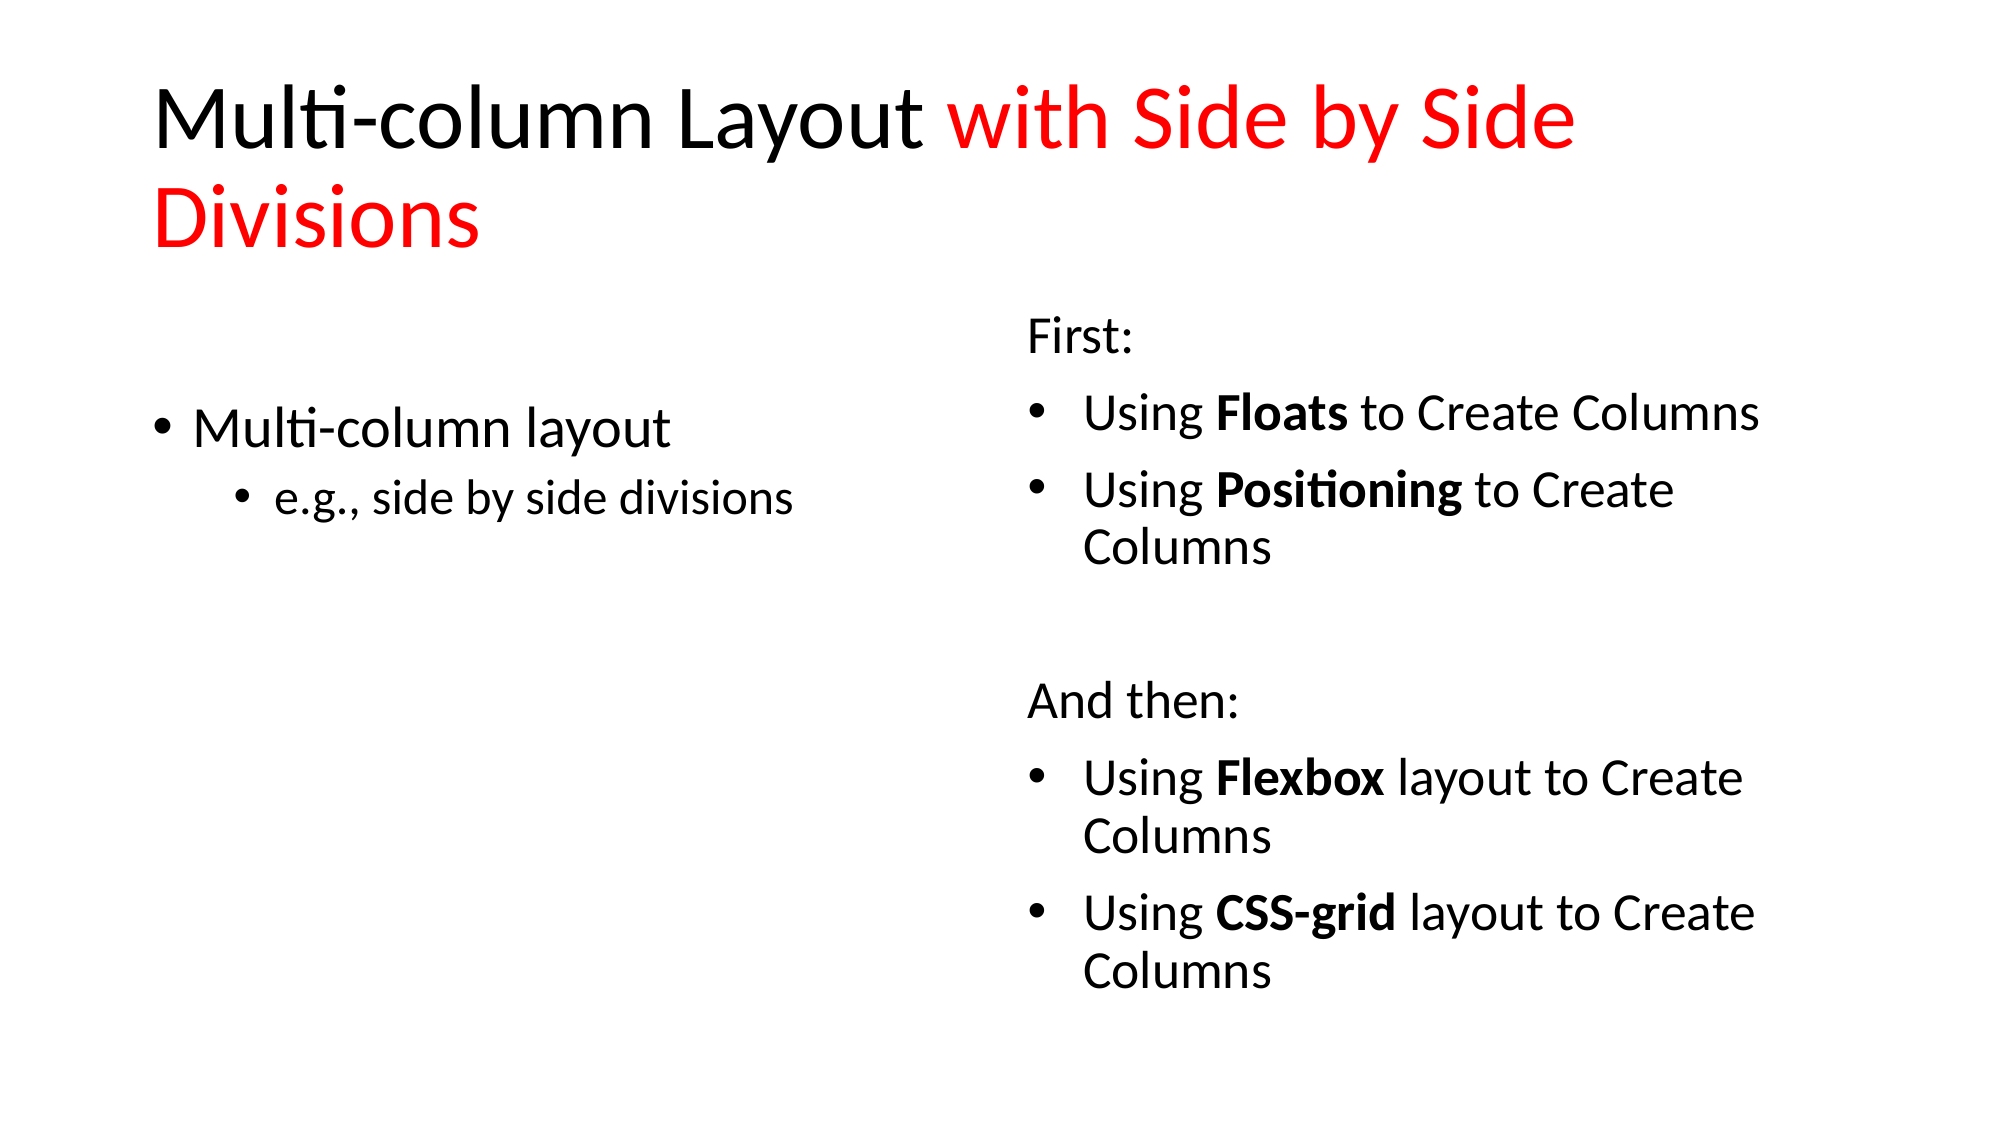

# Multi-column Layout with Side by Side Divisions

Multi-column layout
e.g., side by side divisions

First:
Using Floats to Create Columns
Using Positioning to Create Columns

And then:
Using Flexbox layout to Create Columns
Using CSS-grid layout to Create Columns